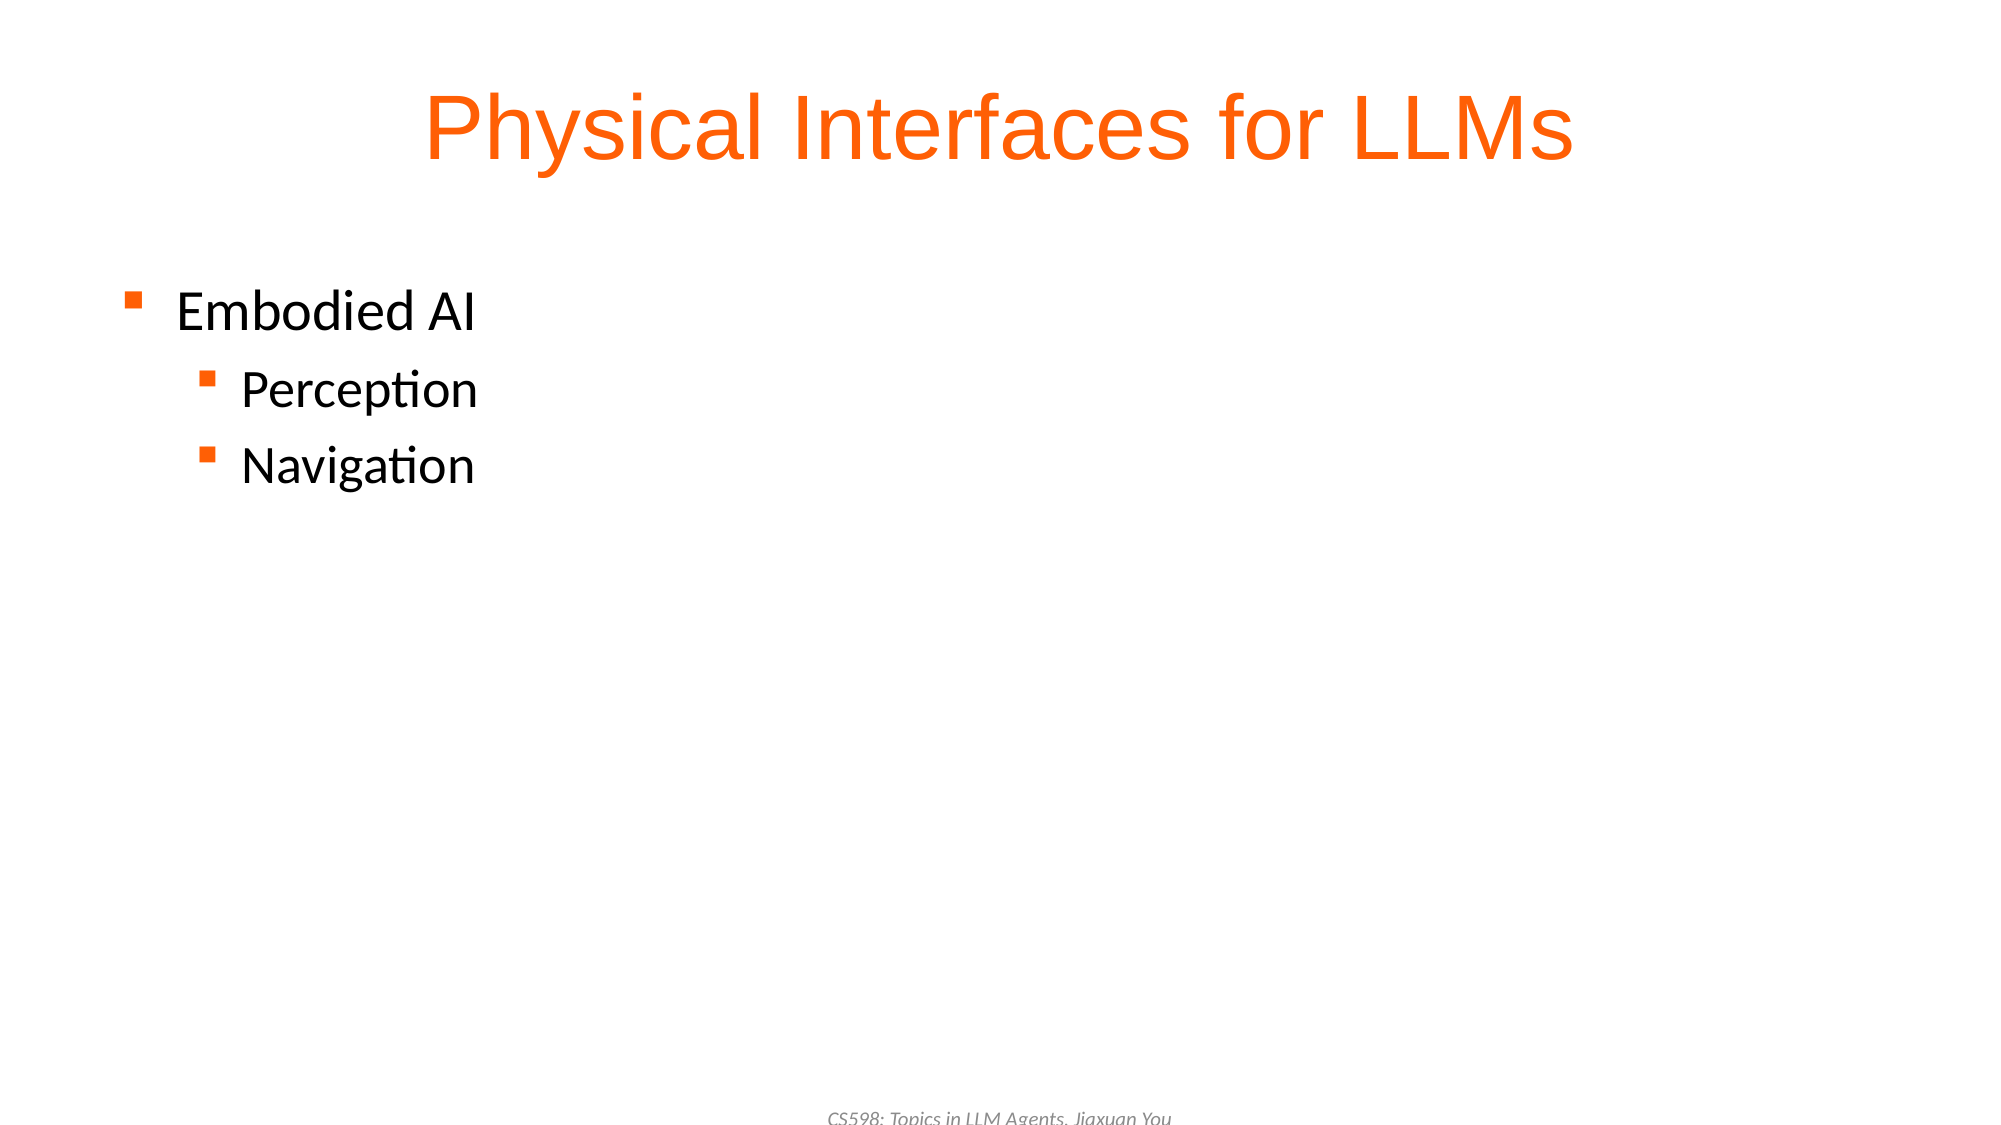

# Physical Interfaces for LLMs
Embodied AI
Perception
Navigation

CS598: Topics in LLM Agents, Jiaxuan You

19